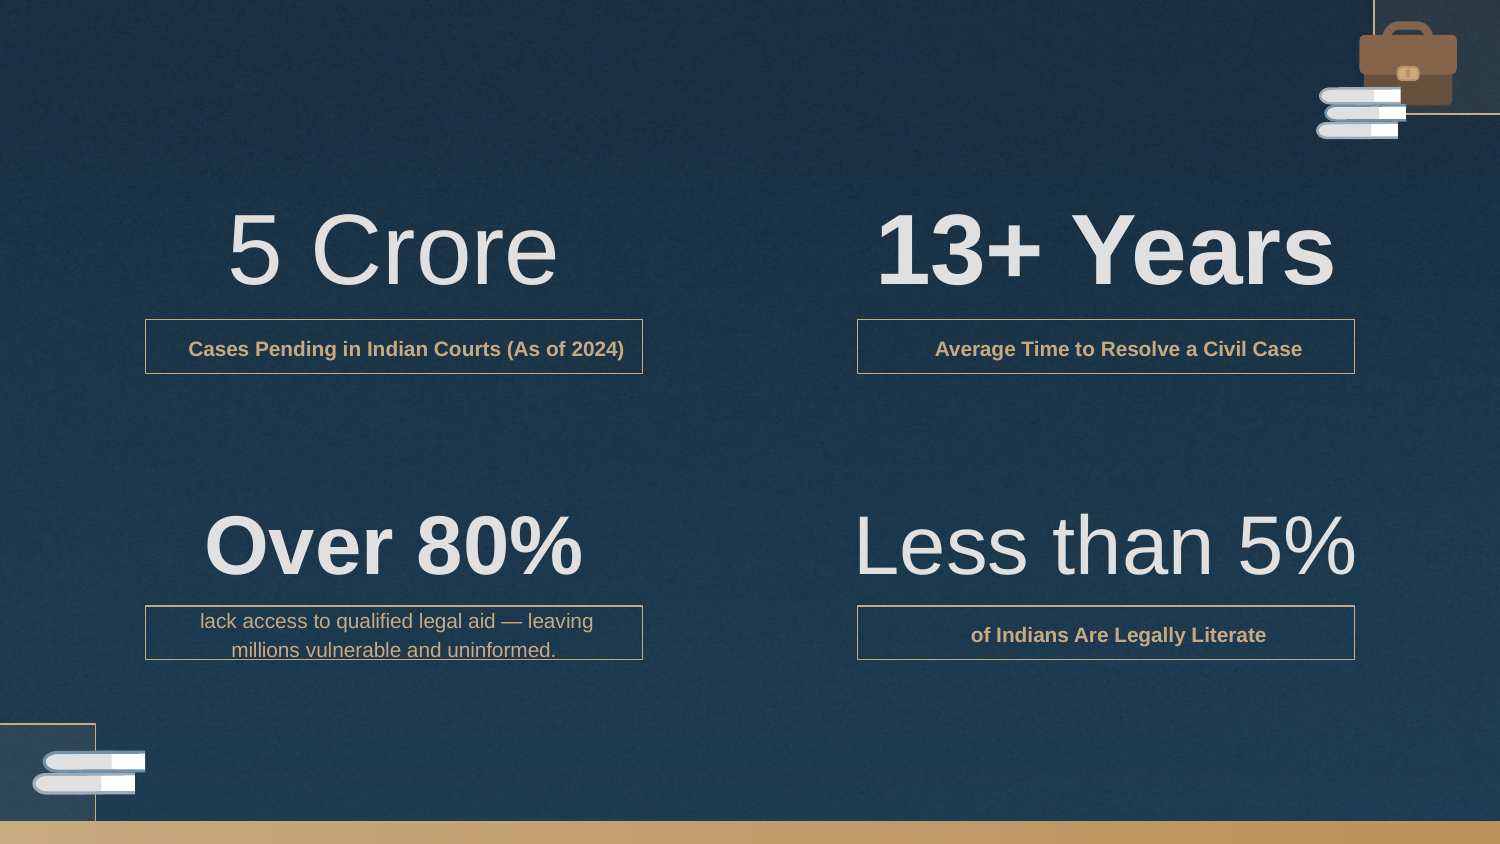

# 5 Crore
13+ Years
Cases Pending in Indian Courts (As of 2024)
Average Time to Resolve a Civil Case
Over 80%
Less than 5%
 lack access to qualified legal aid — leaving millions vulnerable and uninformed.
of Indians Are Legally Literate